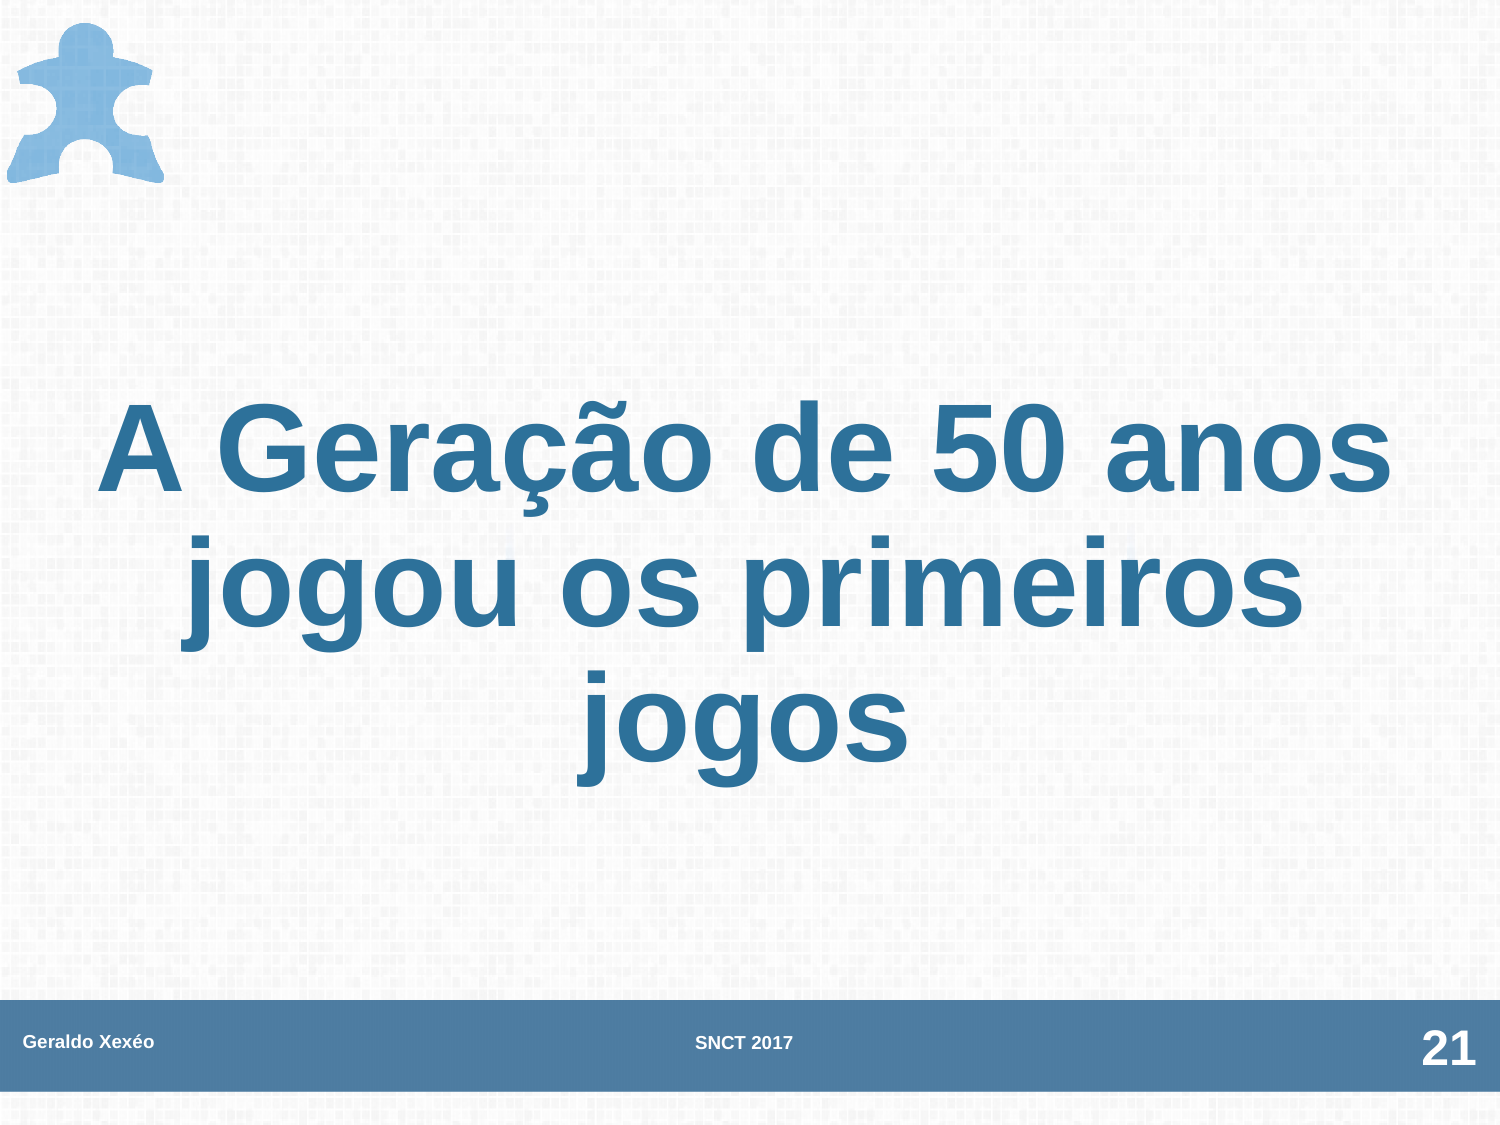

# A Geração de 50 anos jogou os primeiros jogos
Geraldo Xexéo
SNCT 2017
21